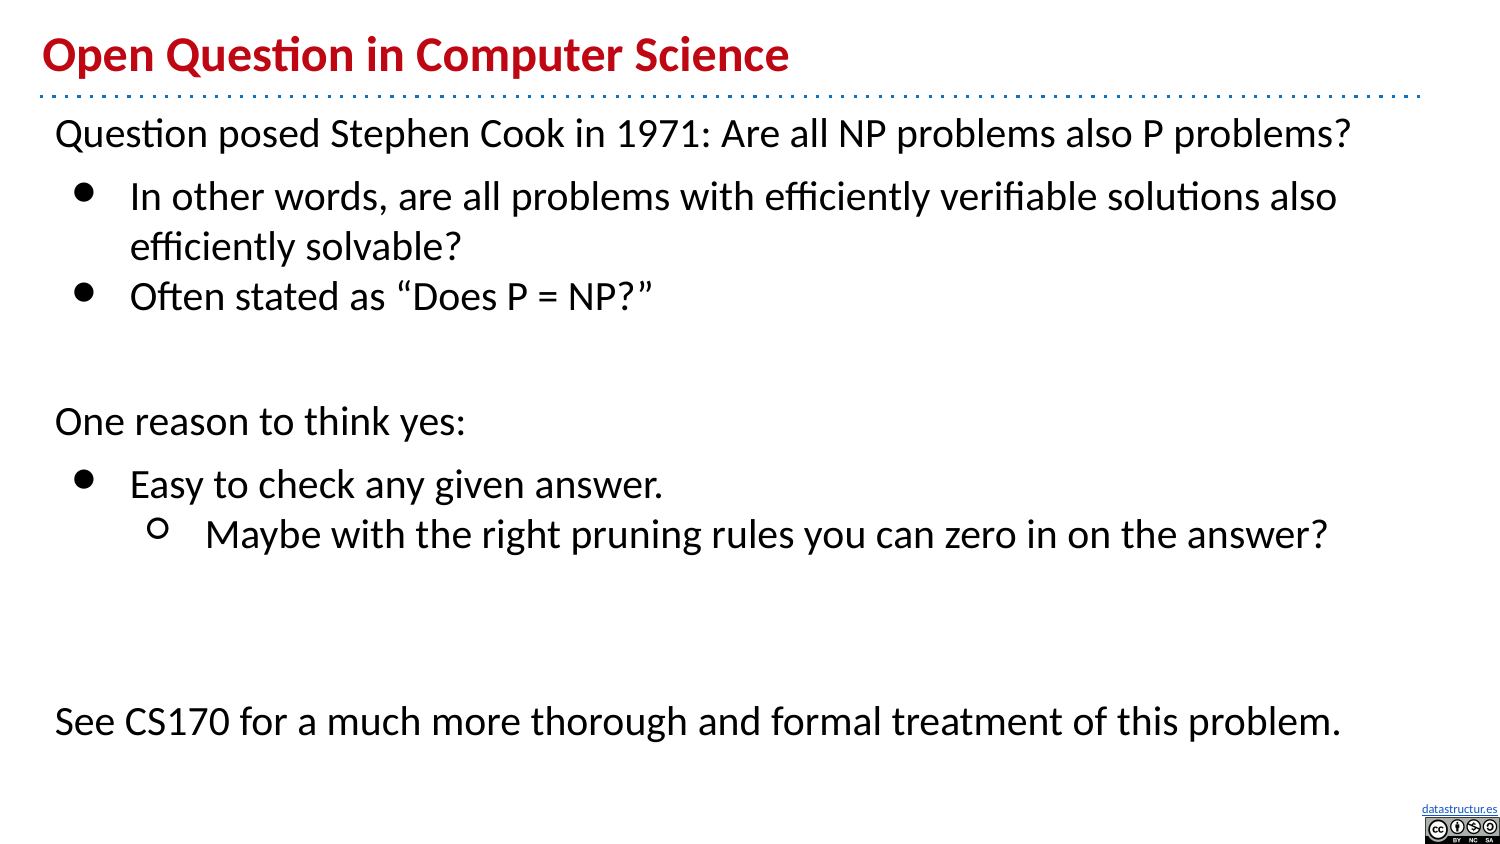

# Open Question in Computer Science
Question posed Stephen Cook in 1971: Are all NP problems also P problems?
In other words, are all problems with efficiently verifiable solutions also efficiently solvable?
Often stated as “Does P = NP?”

One reason to think yes:
Easy to check any given answer.
Maybe with the right pruning rules you can zero in on the answer?

See CS170 for a much more thorough and formal treatment of this problem.